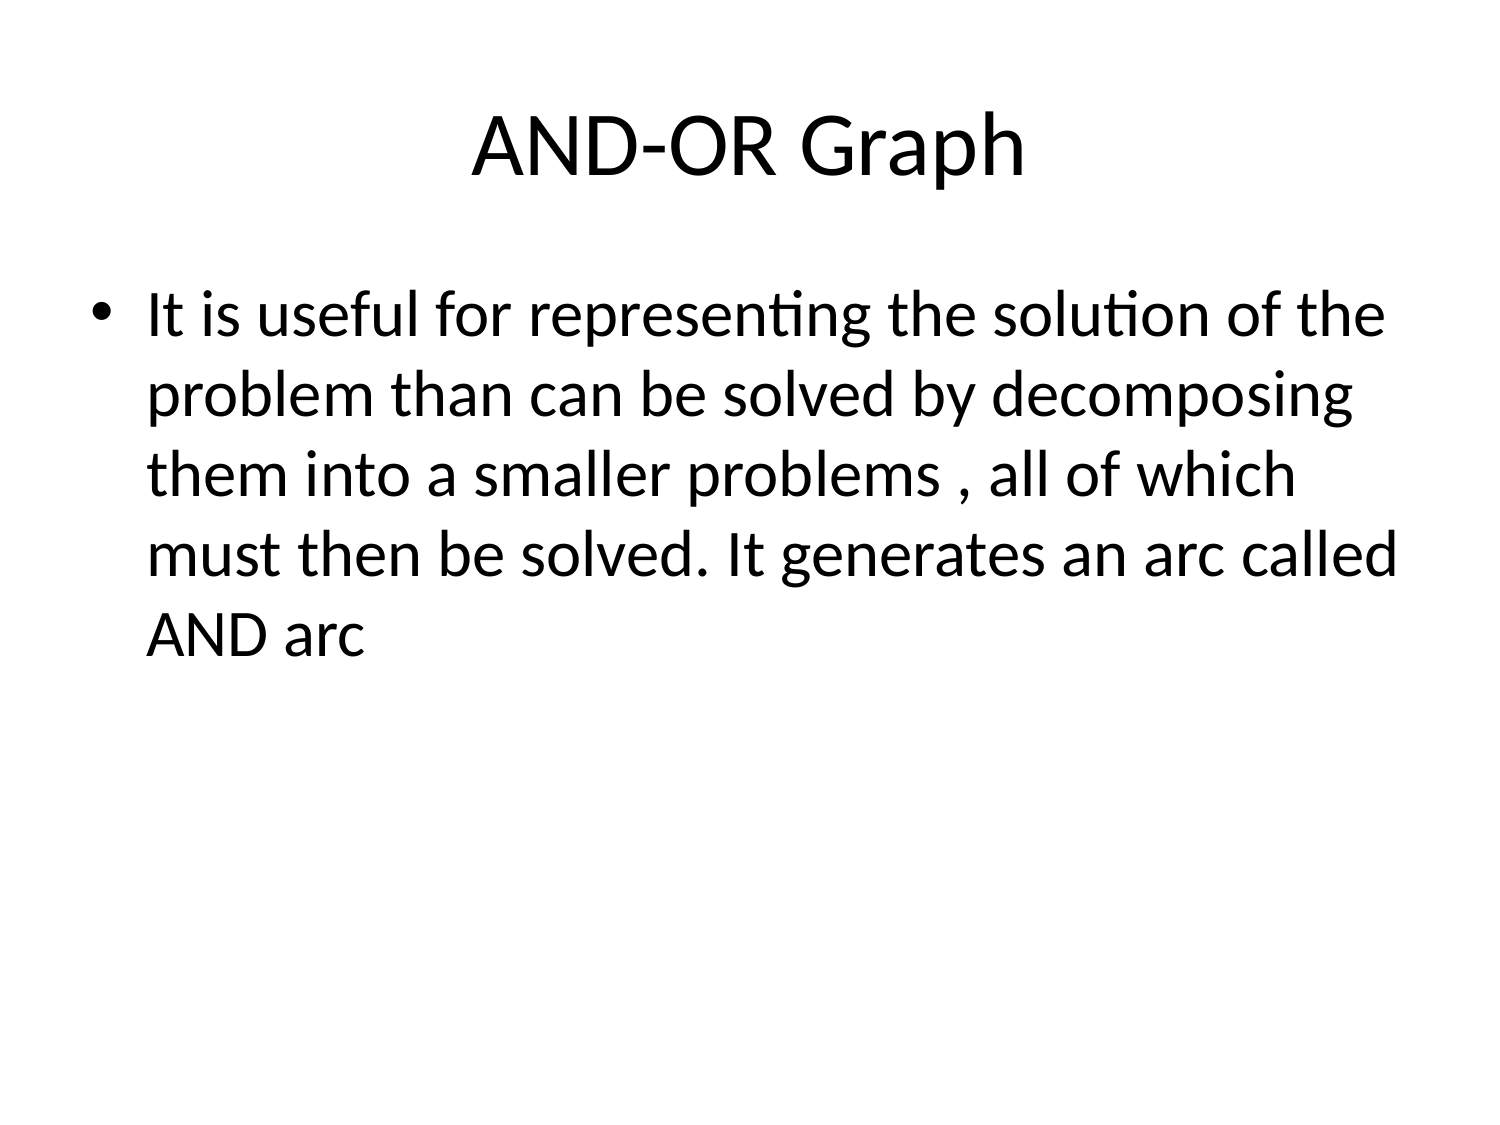

# AND-OR Graph
It is useful for representing the solution of the problem than can be solved by decomposing them into a smaller problems , all of which must then be solved. It generates an arc called AND arc